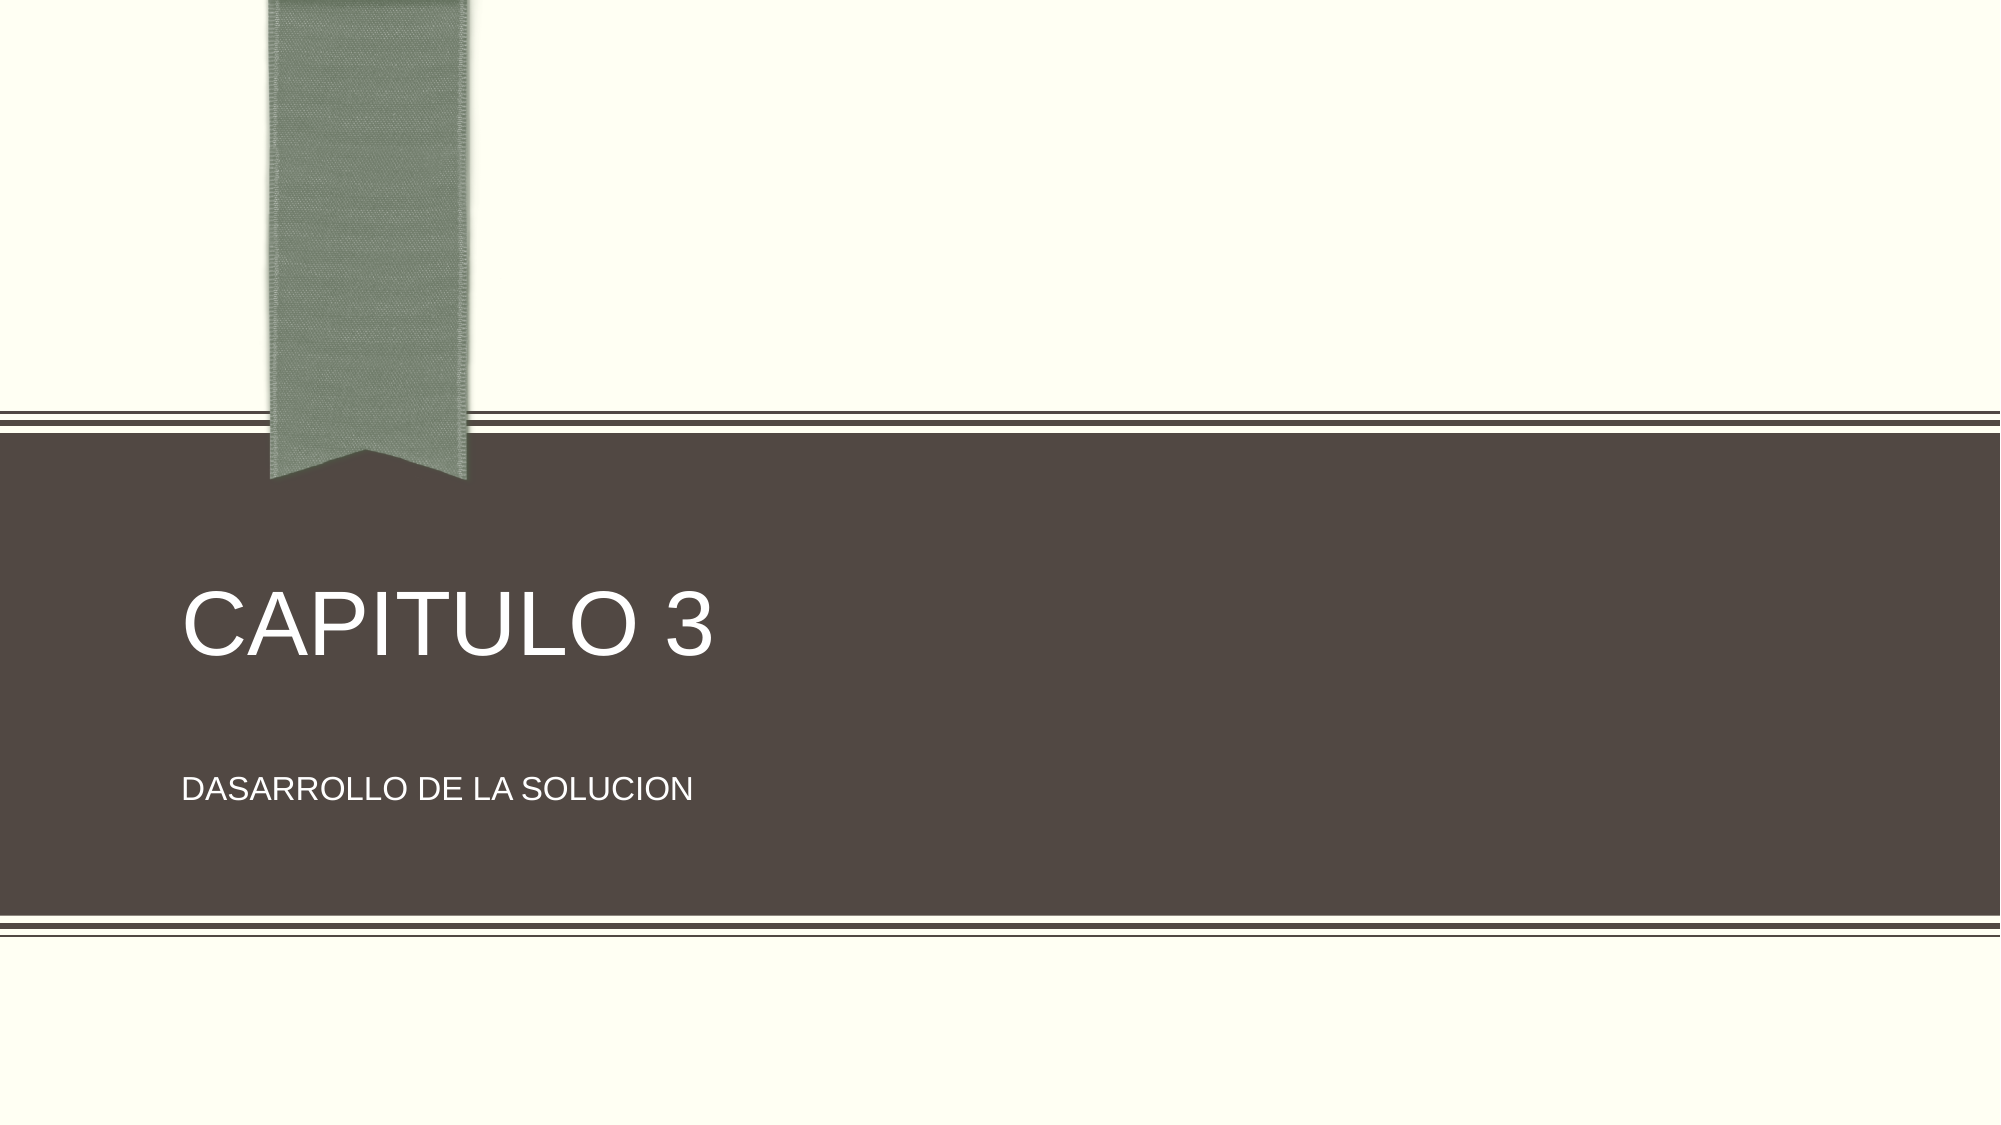

# CAPITULO 3
DASARROLLO DE LA SOLUCION